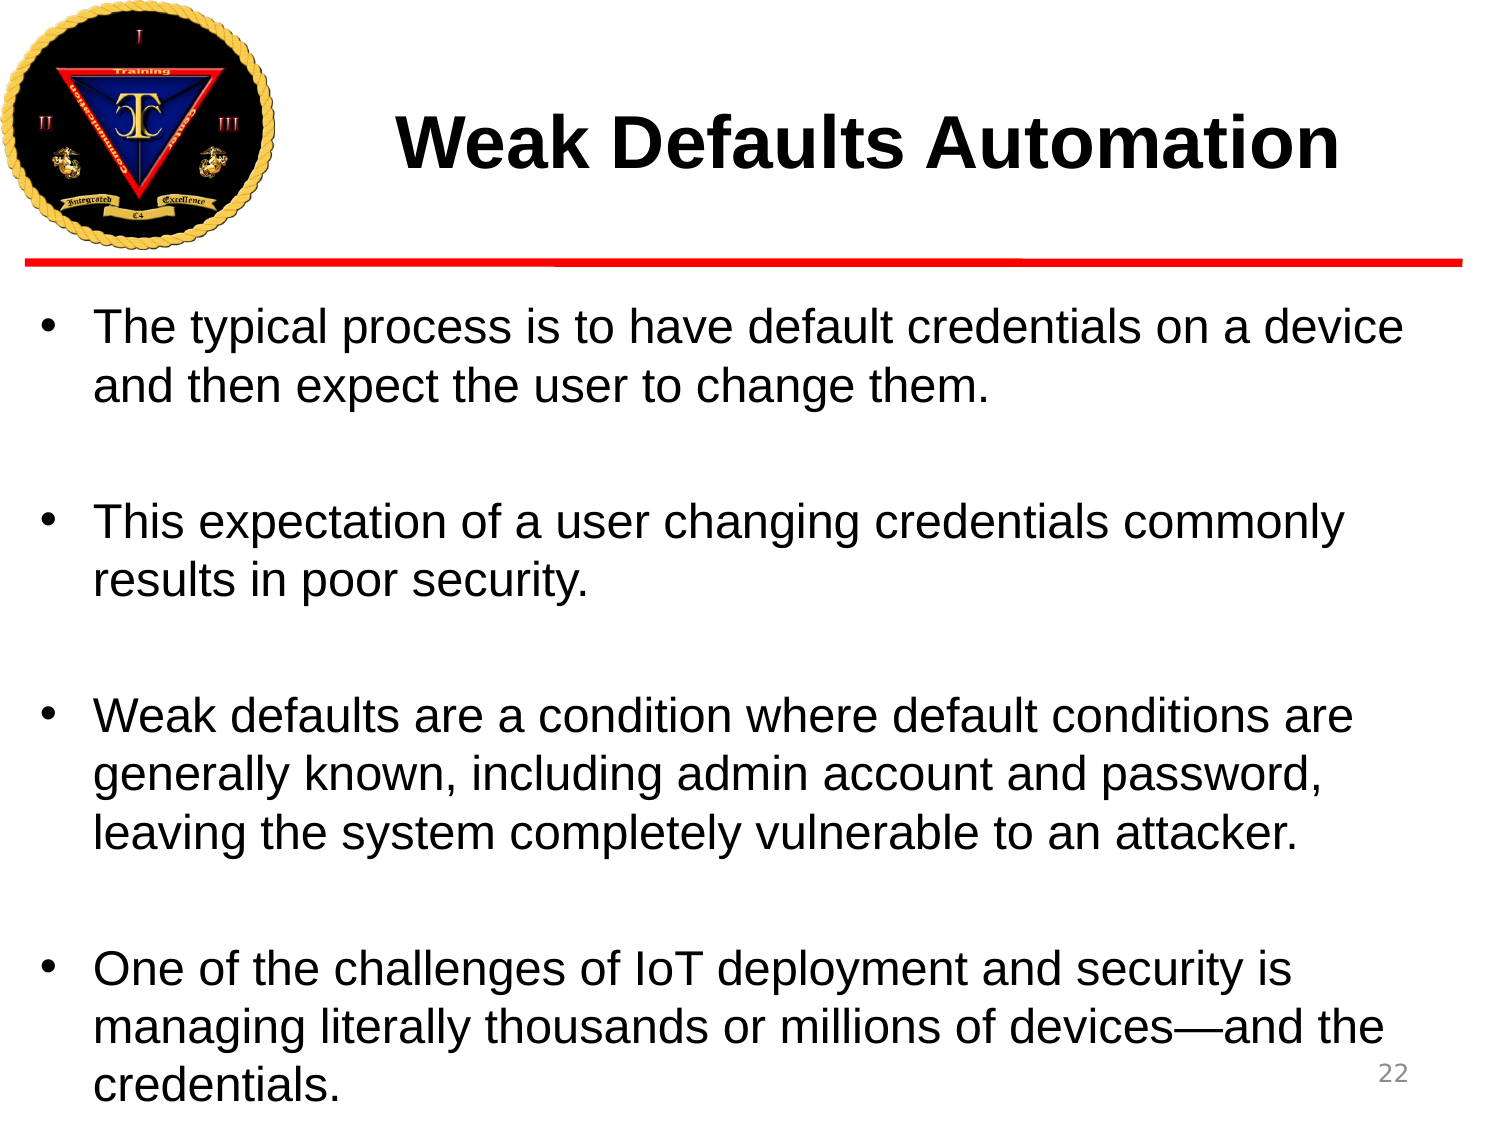

# Weak Defaults Automation
The typical process is to have default credentials on a device and then expect the user to change them.

This expectation of a user changing credentials commonly results in poor security.

Weak defaults are a condition where default conditions are generally known, including admin account and password, leaving the system completely vulnerable to an attacker.

One of the challenges of IoT deployment and security is managing literally thousands or millions of devices—and the credentials.
22